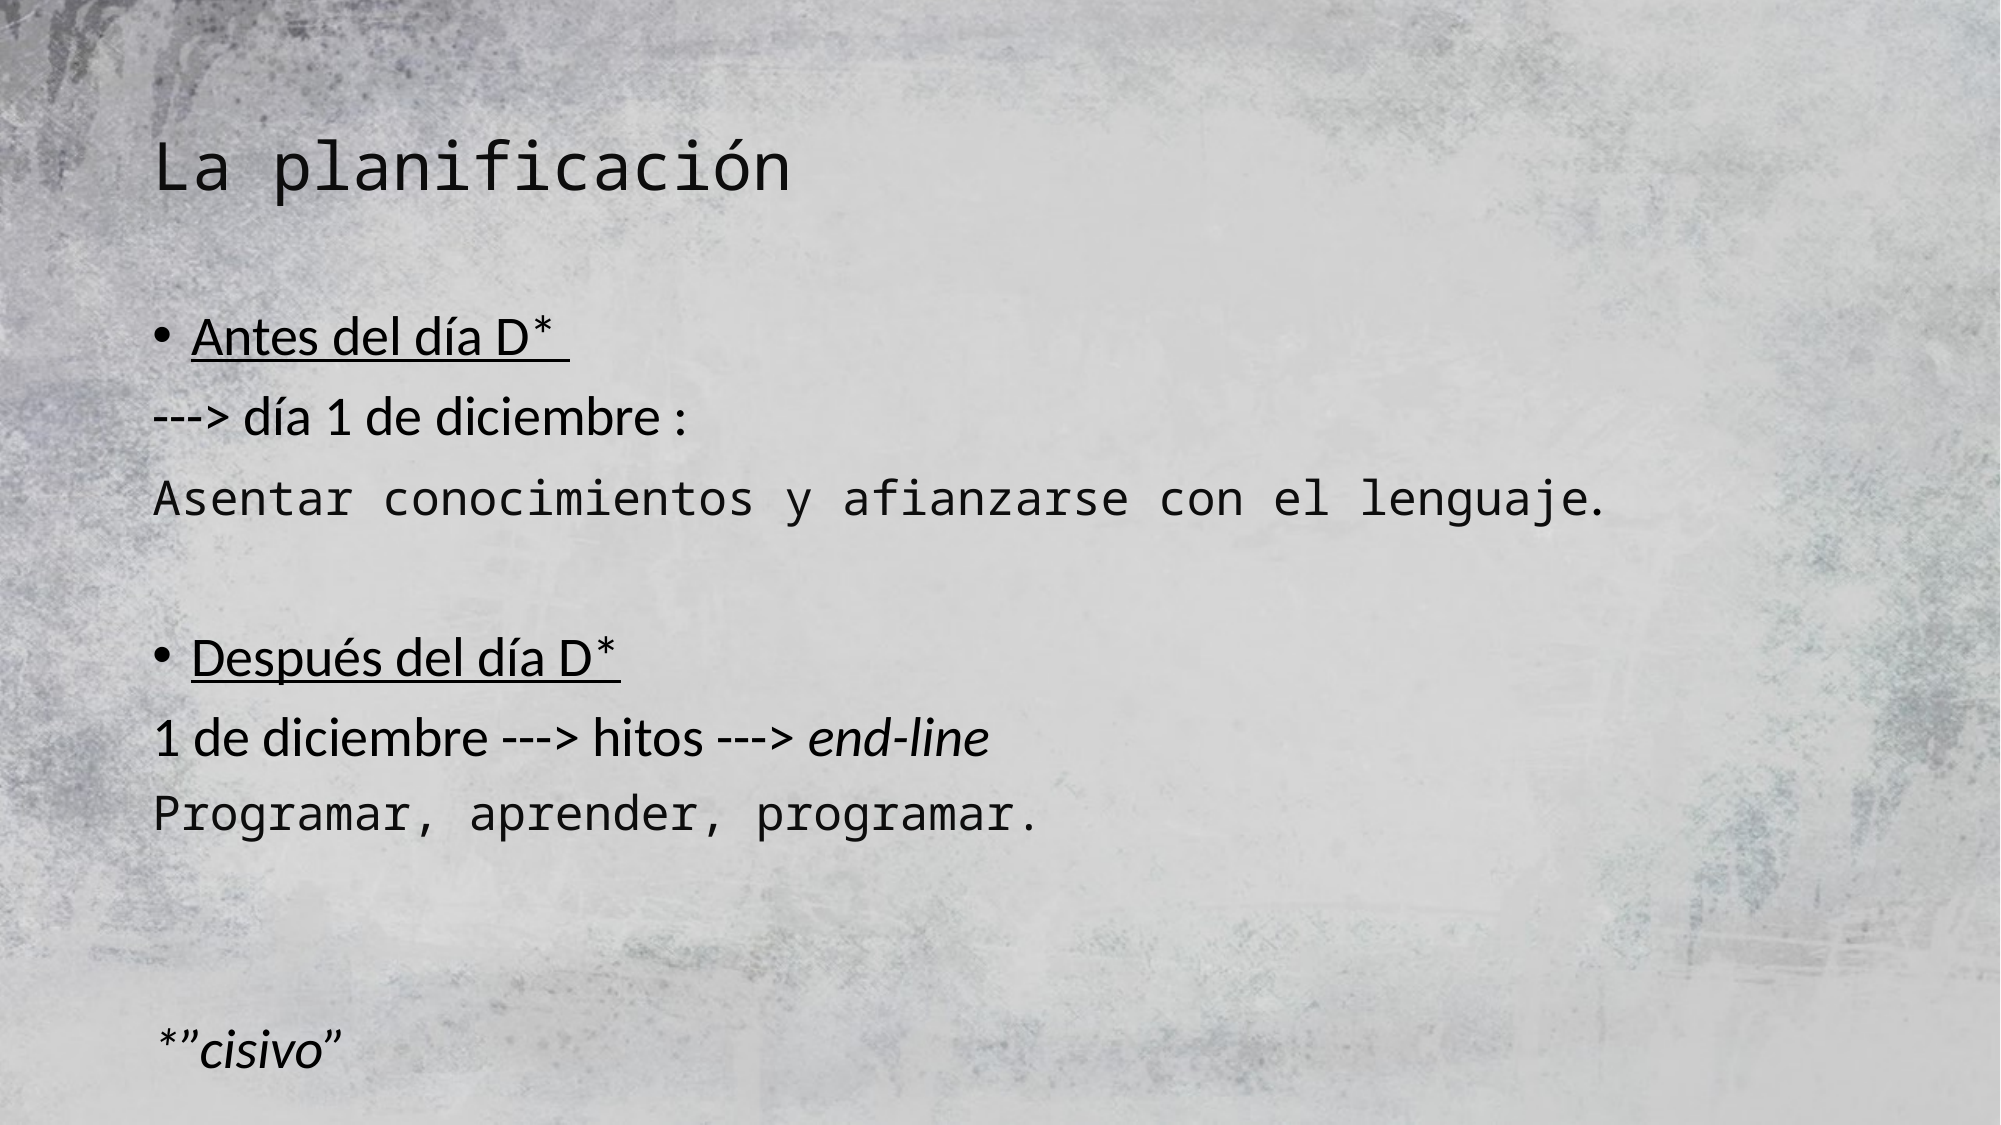

# La planificación
Antes del día D*
---> día 1 de diciembre :
Asentar conocimientos y afianzarse con el lenguaje.

Después del día D*
1 de diciembre ---> hitos ---> end-line
Programar, aprender, programar.

*”cisivo”